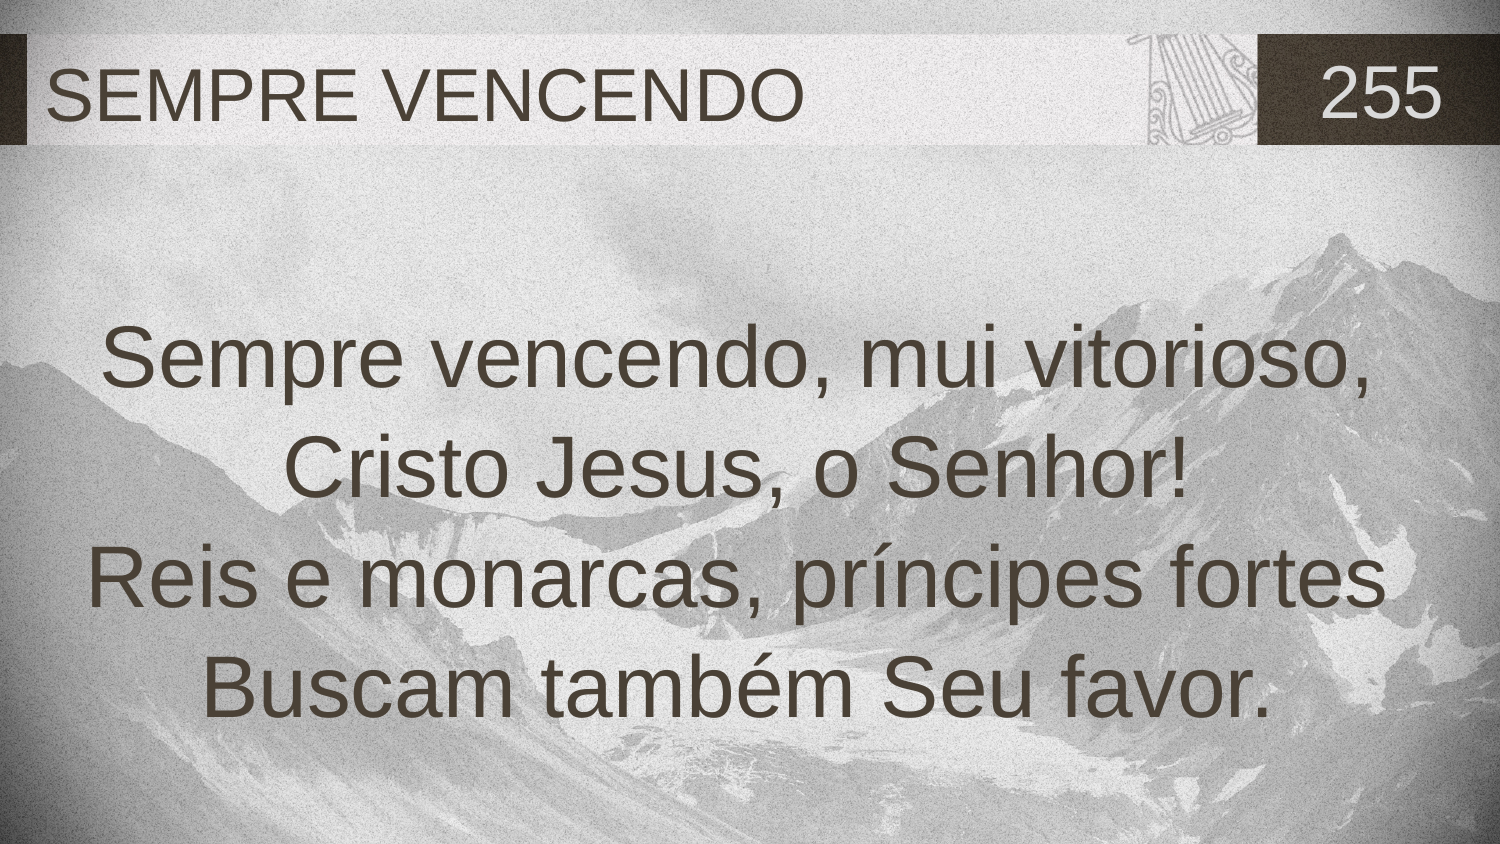

# SEMPRE VENCENDO
255
Sempre vencendo, mui vitorioso,
Cristo Jesus, o Senhor!
Reis e monarcas, príncipes fortes
Buscam também Seu favor.